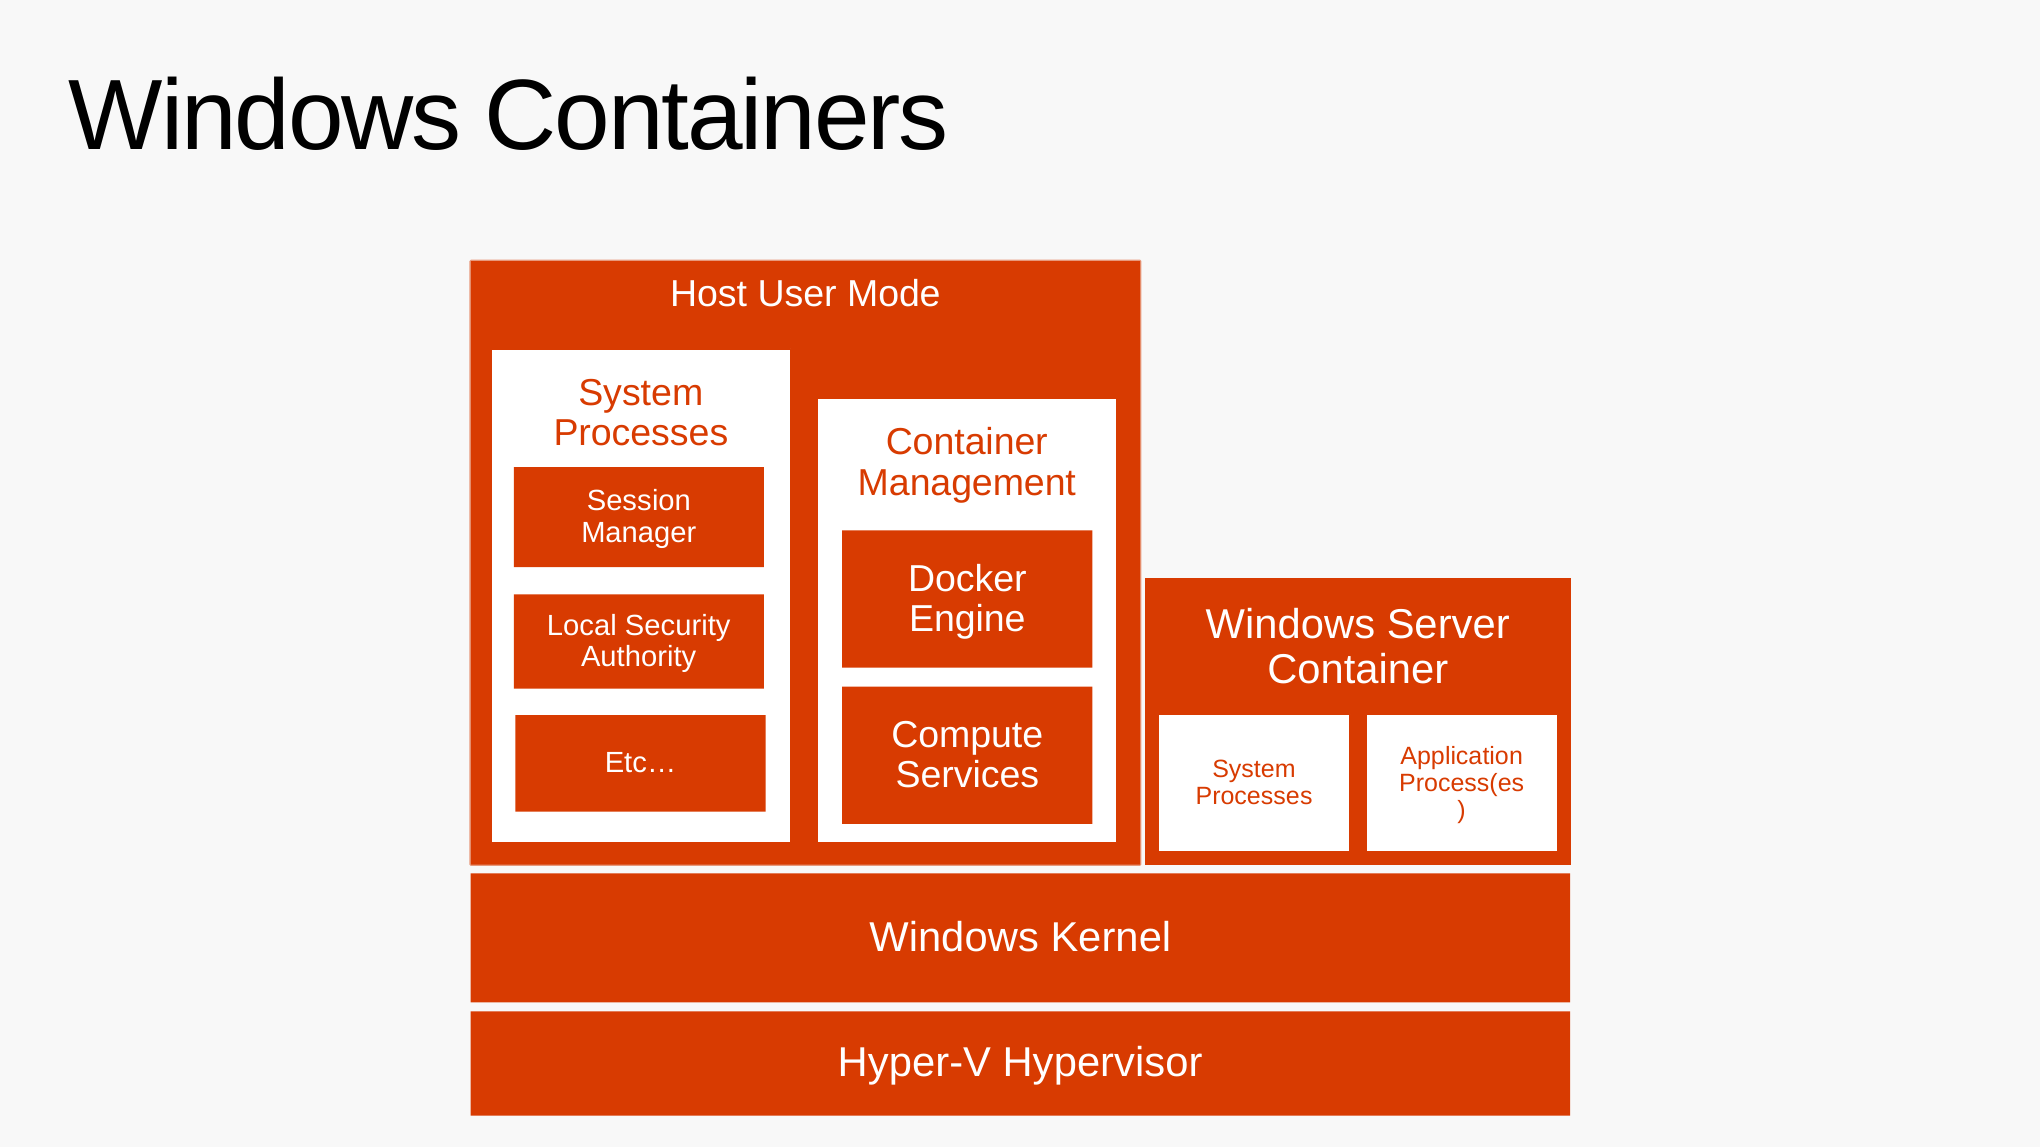

# Windows Containers
Host User Mode
System Processes
Container Management
Session Manager
Docker Engine
Windows Server Container
Local Security Authority
Compute Services
System Processes
Application Process(es)
Etc…
Windows Kernel
Hyper-V Hypervisor